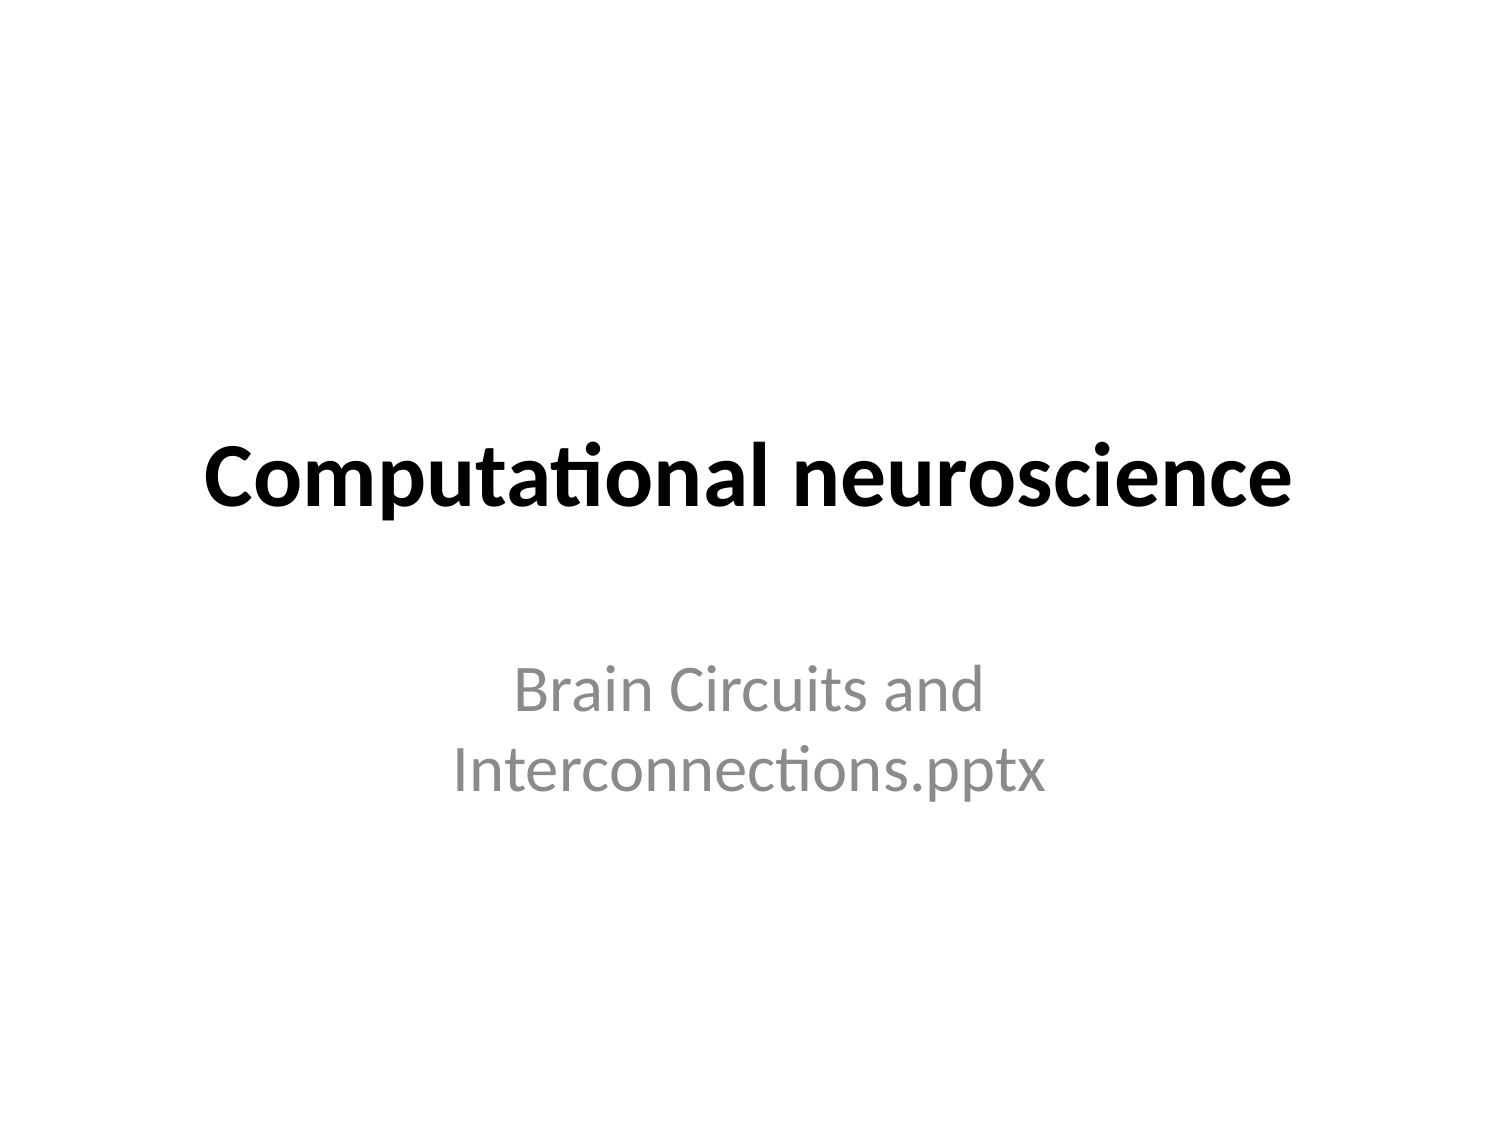

# Computational neuroscience
Brain Circuits and Interconnections.pptx